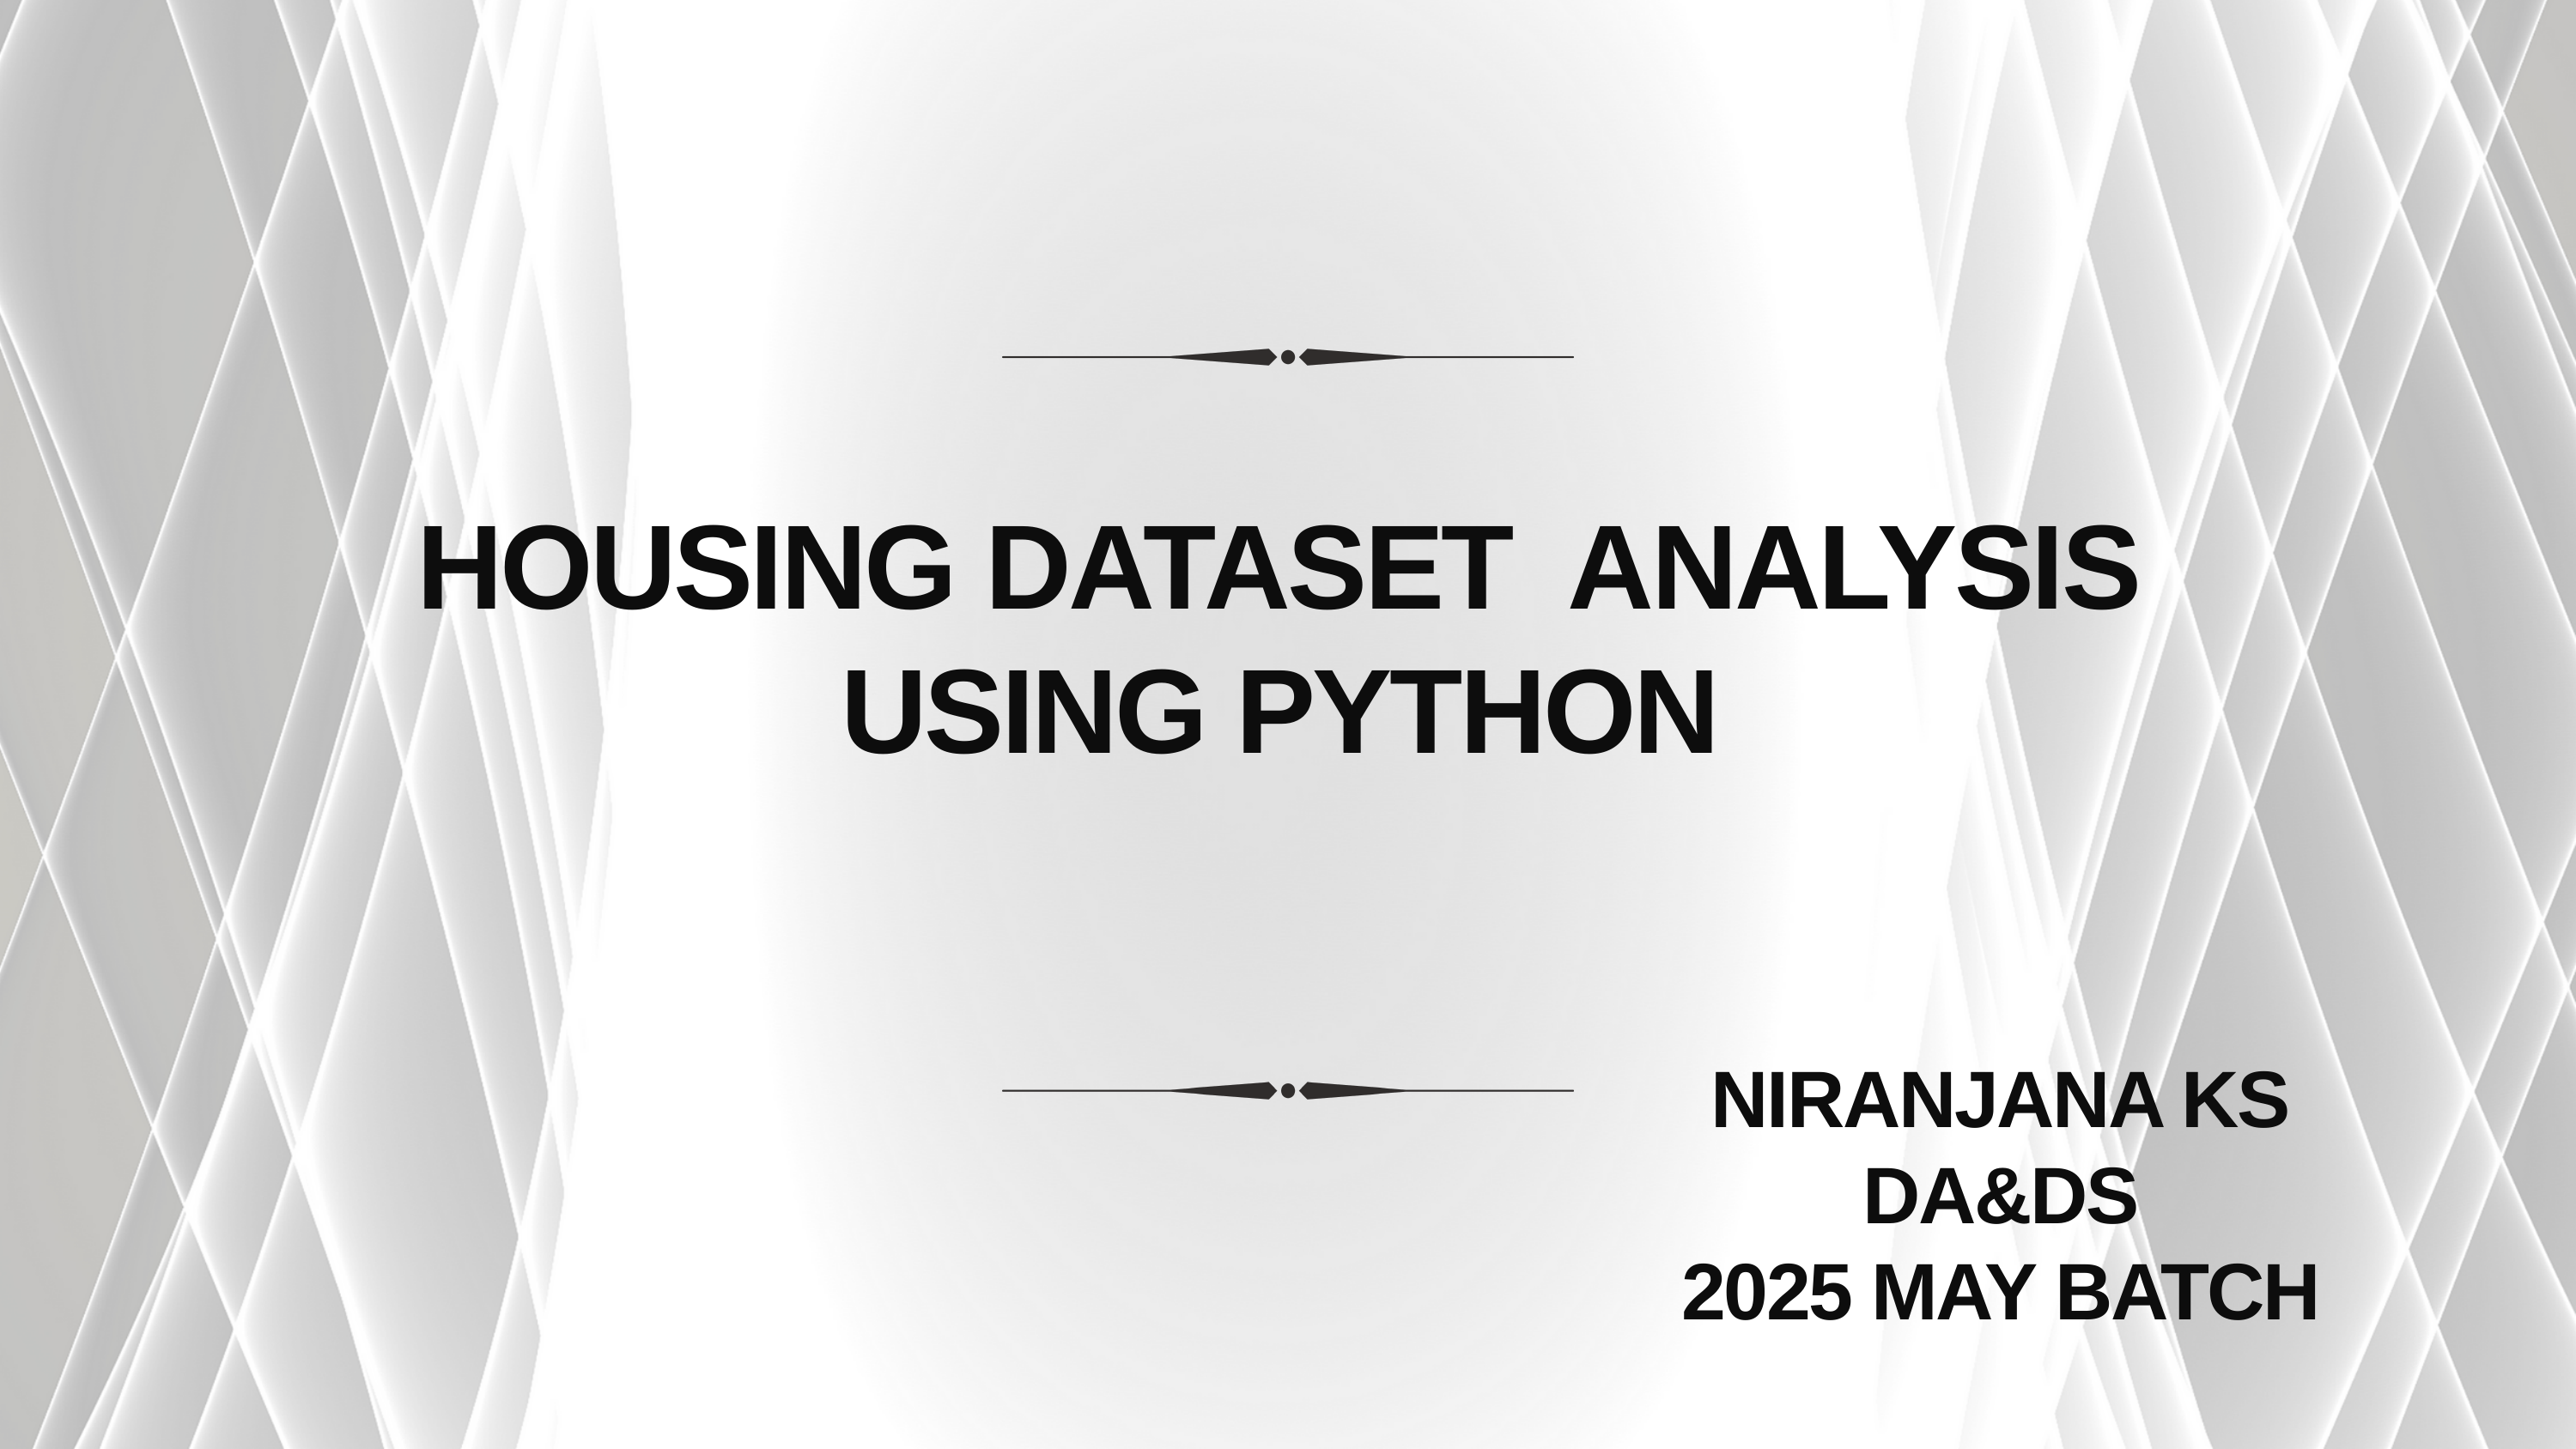

HOUSING DATASET  ANALYSIS
 USING PYTHON
NIRANJANA KS
DA&DS
2025 MAY BATCH